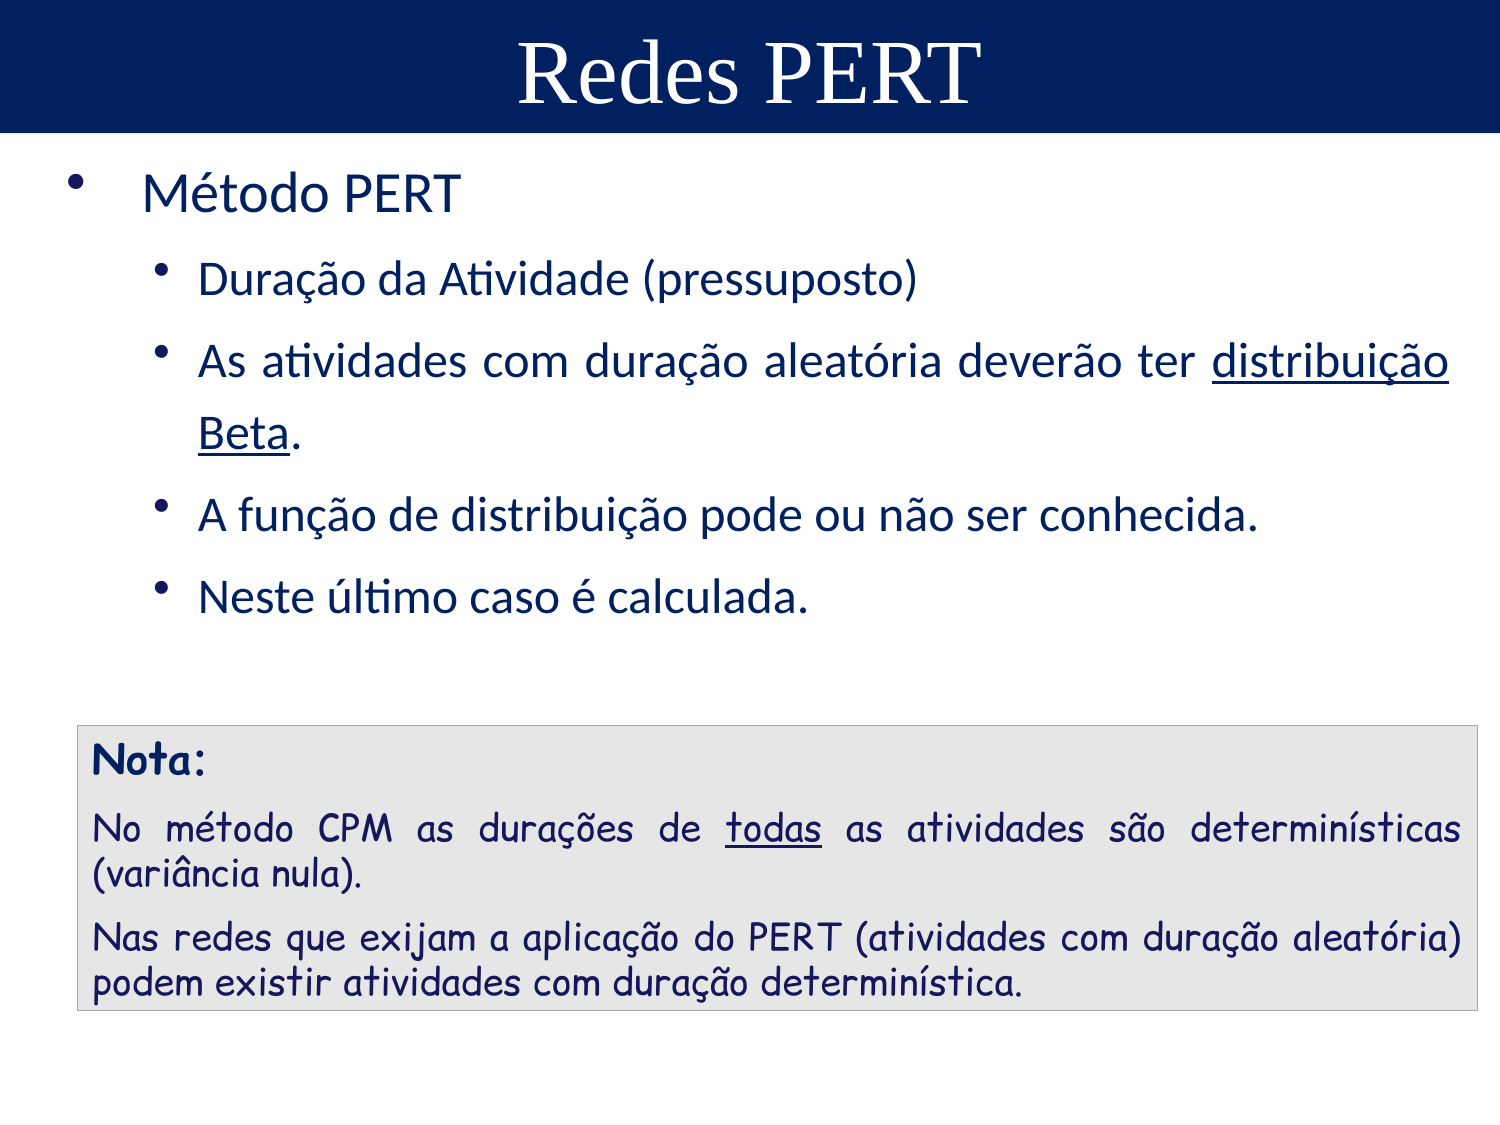

Redes PERT
Método PERT
Duração da Atividade (pressuposto)
As atividades com duração aleatória deverão ter distribuição Beta.
A função de distribuição pode ou não ser conhecida.
Neste último caso é calculada.
Nota:
No método CPM as durações de todas as atividades são determinísticas (variância nula).
Nas redes que exijam a aplicação do PERT (atividades com duração aleatória) podem existir atividades com duração determinística.